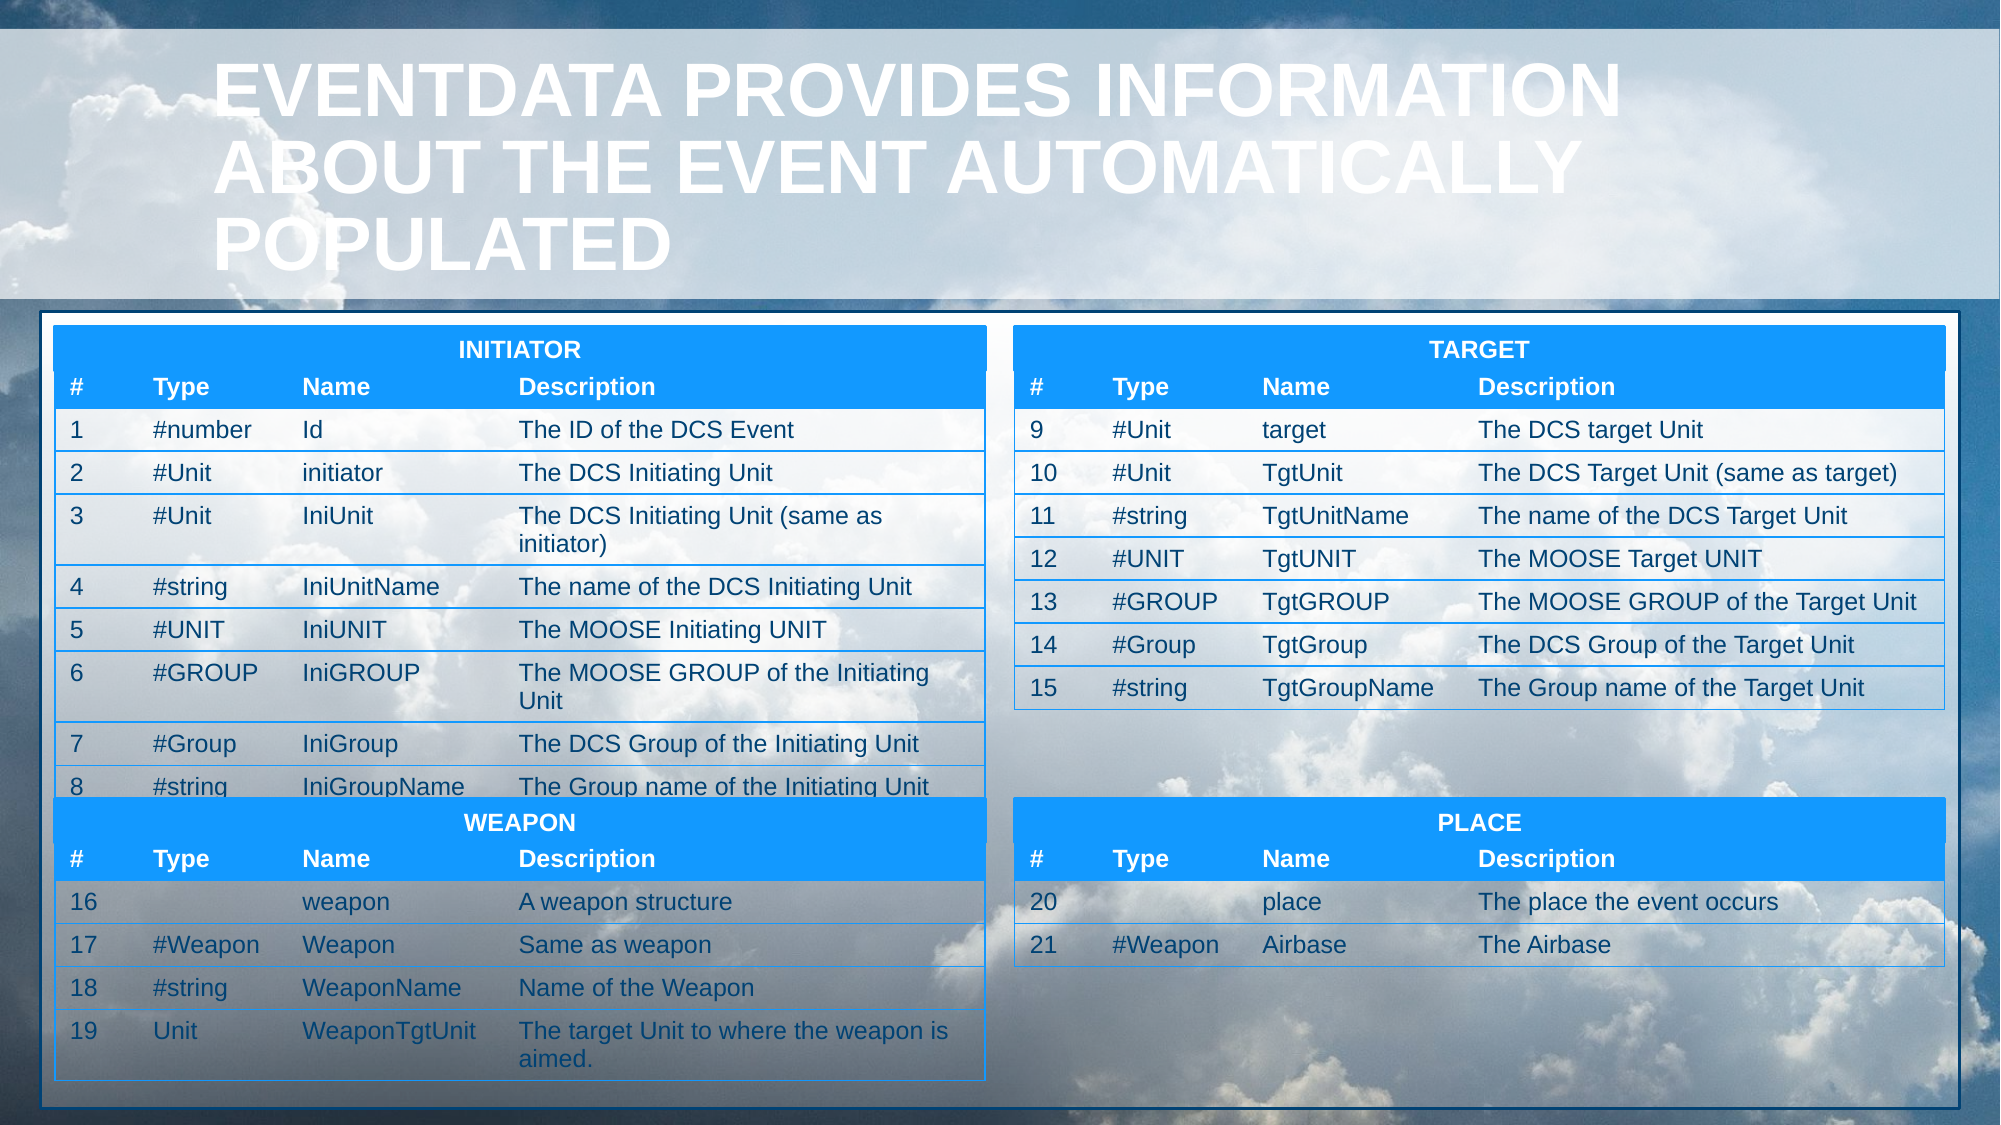

# EventData PROVIDES INFORMATION ABOUT THE EVENT AUTOMATICALLY POPULATED

INITIATOR
TARGET
| # | Type | Name | Description |
| --- | --- | --- | --- |
| 1 | #number | Id | The ID of the DCS Event |
| 2 | #Unit | initiator | The DCS Initiating Unit |
| 3 | #Unit | IniUnit | The DCS Initiating Unit (same as initiator) |
| 4 | #string | IniUnitName | The name of the DCS Initiating Unit |
| 5 | #UNIT | IniUNIT | The MOOSE Initiating UNIT |
| 6 | #GROUP | IniGROUP | The MOOSE GROUP of the Initiating Unit |
| 7 | #Group | IniGroup | The DCS Group of the Initiating Unit |
| 8 | #string | IniGroupName | The Group name of the Initiating Unit |
| # | Type | Name | Description |
| --- | --- | --- | --- |
| 9 | #Unit | target | The DCS target Unit |
| 10 | #Unit | TgtUnit | The DCS Target Unit (same as target) |
| 11 | #string | TgtUnitName | The name of the DCS Target Unit |
| 12 | #UNIT | TgtUNIT | The MOOSE Target UNIT |
| 13 | #GROUP | TgtGROUP | The MOOSE GROUP of the Target Unit |
| 14 | #Group | TgtGroup | The DCS Group of the Target Unit |
| 15 | #string | TgtGroupName | The Group name of the Target Unit |
WEAPON
PLACE
| # | Type | Name | Description |
| --- | --- | --- | --- |
| 16 |  | weapon | A weapon structure |
| 17 | #Weapon | Weapon | Same as weapon |
| 18 | #string | WeaponName | Name of the Weapon |
| 19 | Unit | WeaponTgtUnit | The target Unit to where the weapon is aimed. |
| # | Type | Name | Description |
| --- | --- | --- | --- |
| 20 |  | place | The place the event occurs |
| 21 | #Weapon | Airbase | The Airbase |